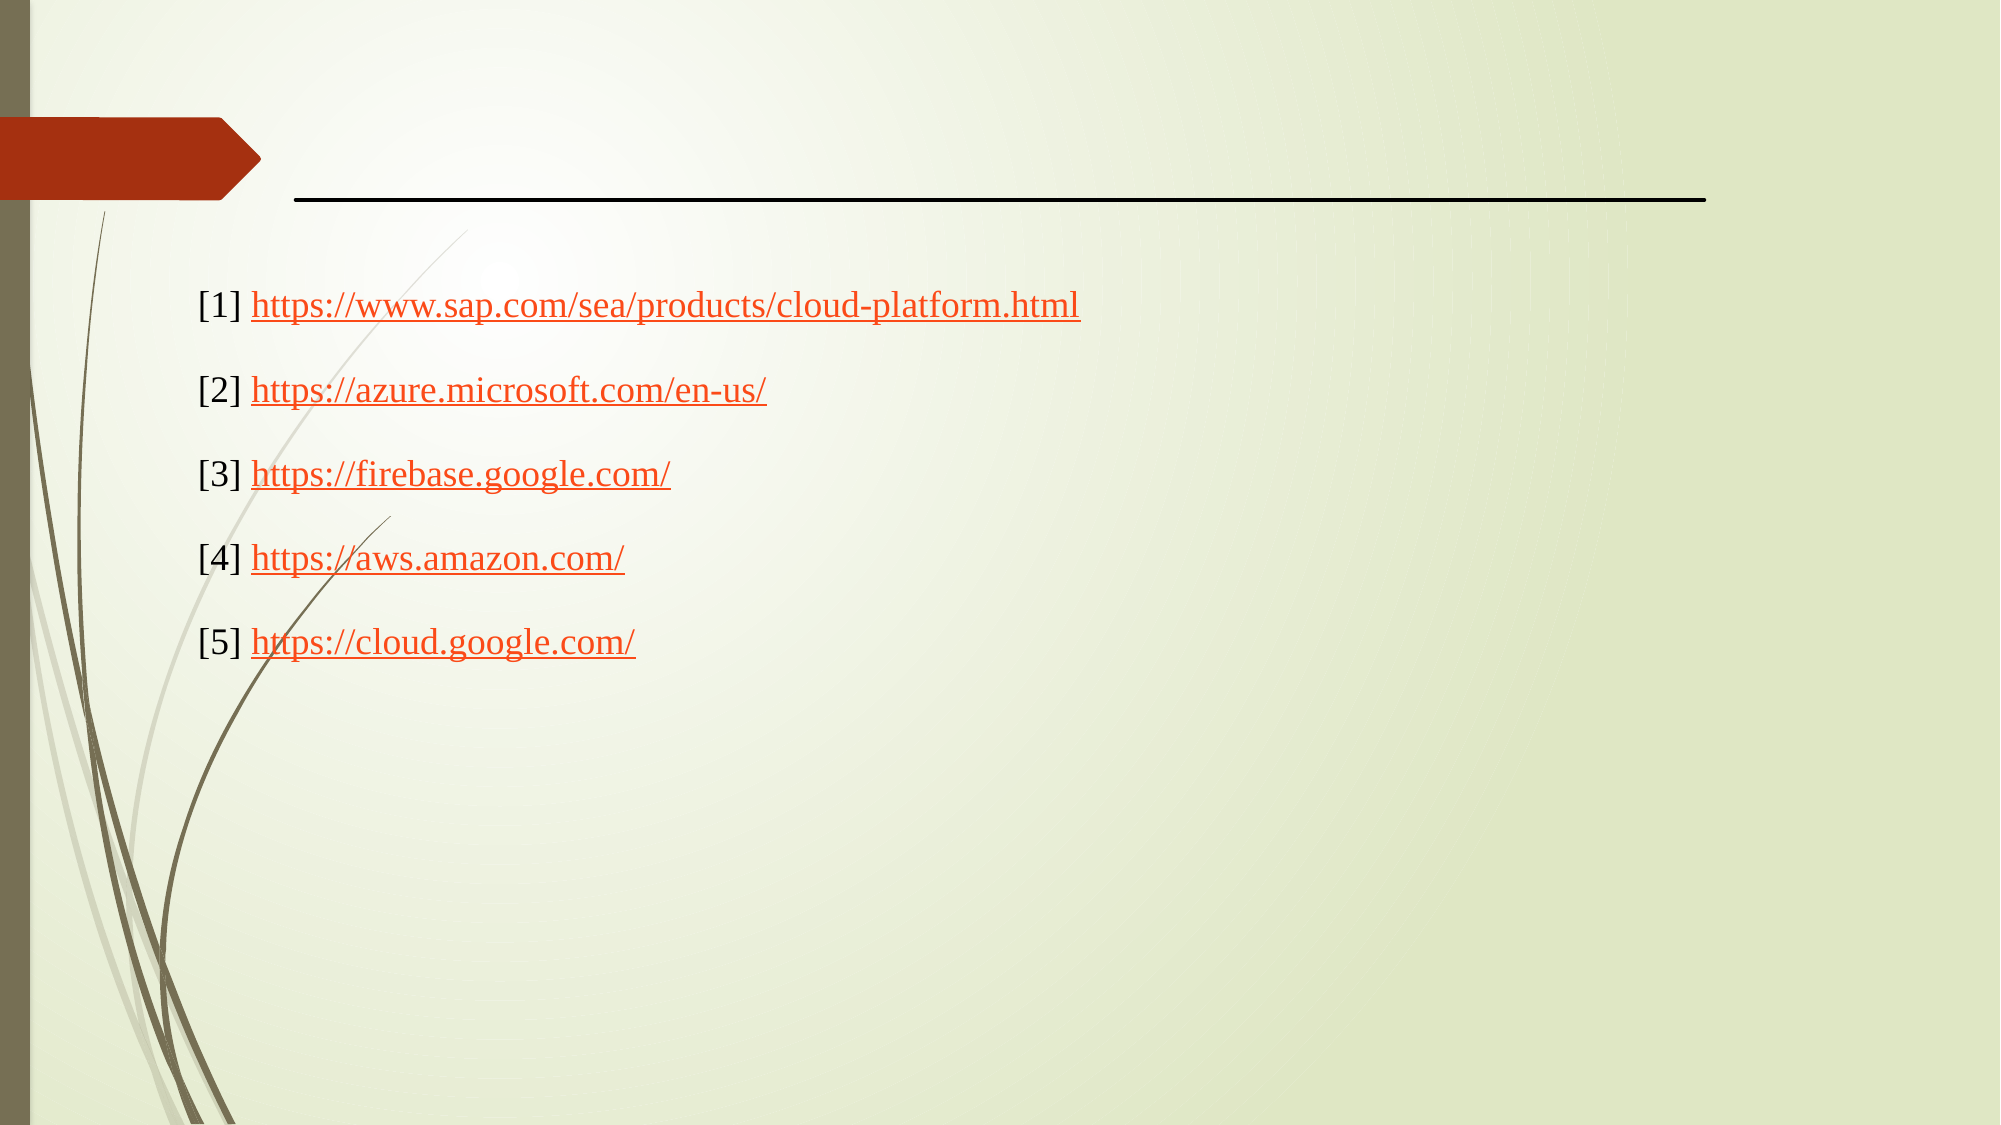

[1] https://www.sap.com/sea/products/cloud-platform.html
[2] https://azure.microsoft.com/en-us/
[3] https://firebase.google.com/
[4] https://aws.amazon.com/
[5] https://cloud.google.com/